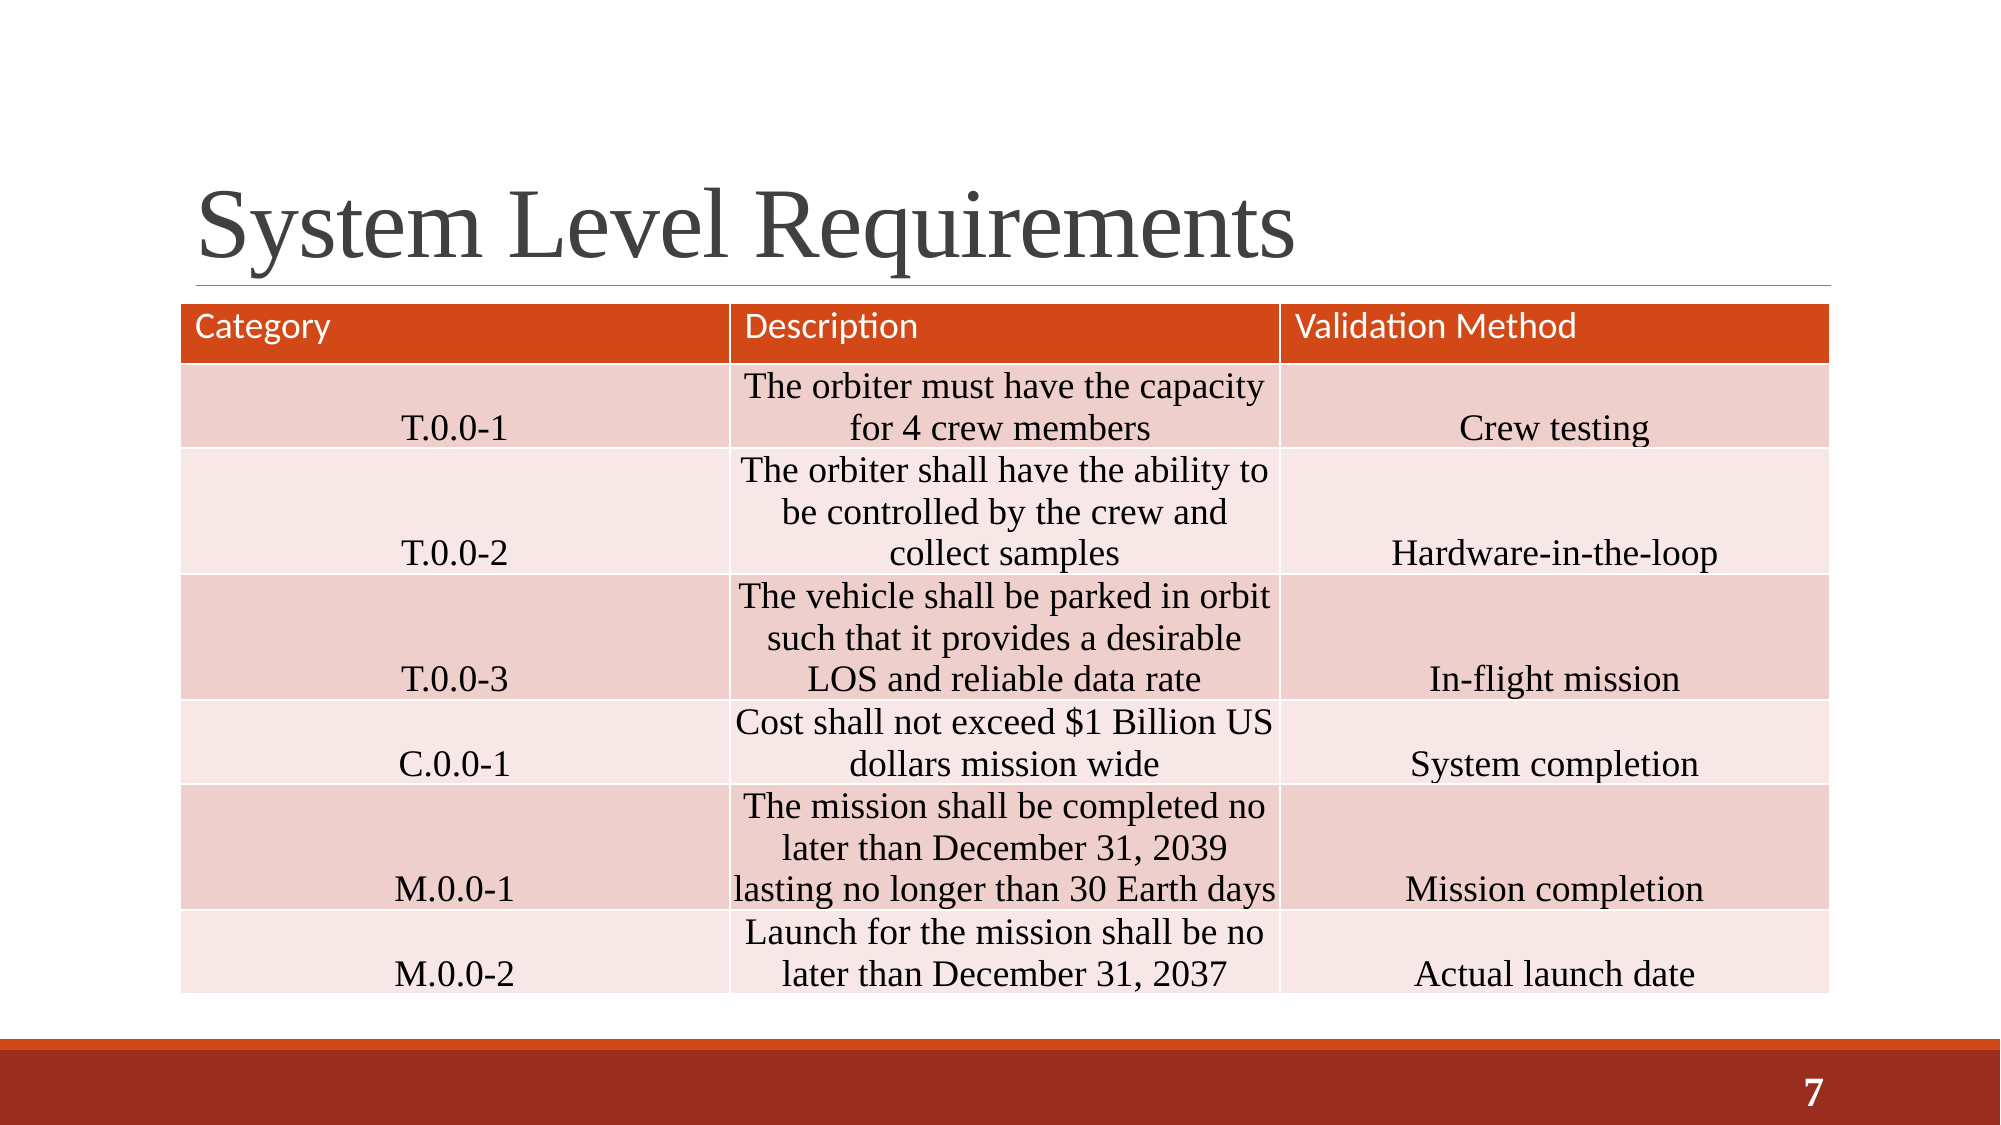

# System Level Requirements
| Category | Description | Validation Method |
| --- | --- | --- |
| T.0.0-1 | The orbiter must have the capacity for 4 crew members | Crew testing |
| T.0.0-2 | The orbiter shall have the ability to be controlled by the crew and collect samples | Hardware-in-the-loop |
| T.0.0-3 | The vehicle shall be parked in orbit such that it provides a desirable LOS and reliable data rate | In-flight mission |
| C.0.0-1 | Cost shall not exceed $1 Billion US dollars mission wide | System completion |
| M.0.0-1 | The mission shall be completed no later than December 31, 2039 lasting no longer than 30 Earth days | Mission completion |
| M.0.0-2 | Launch for the mission shall be no later than December 31, 2037 | Actual launch date |
7